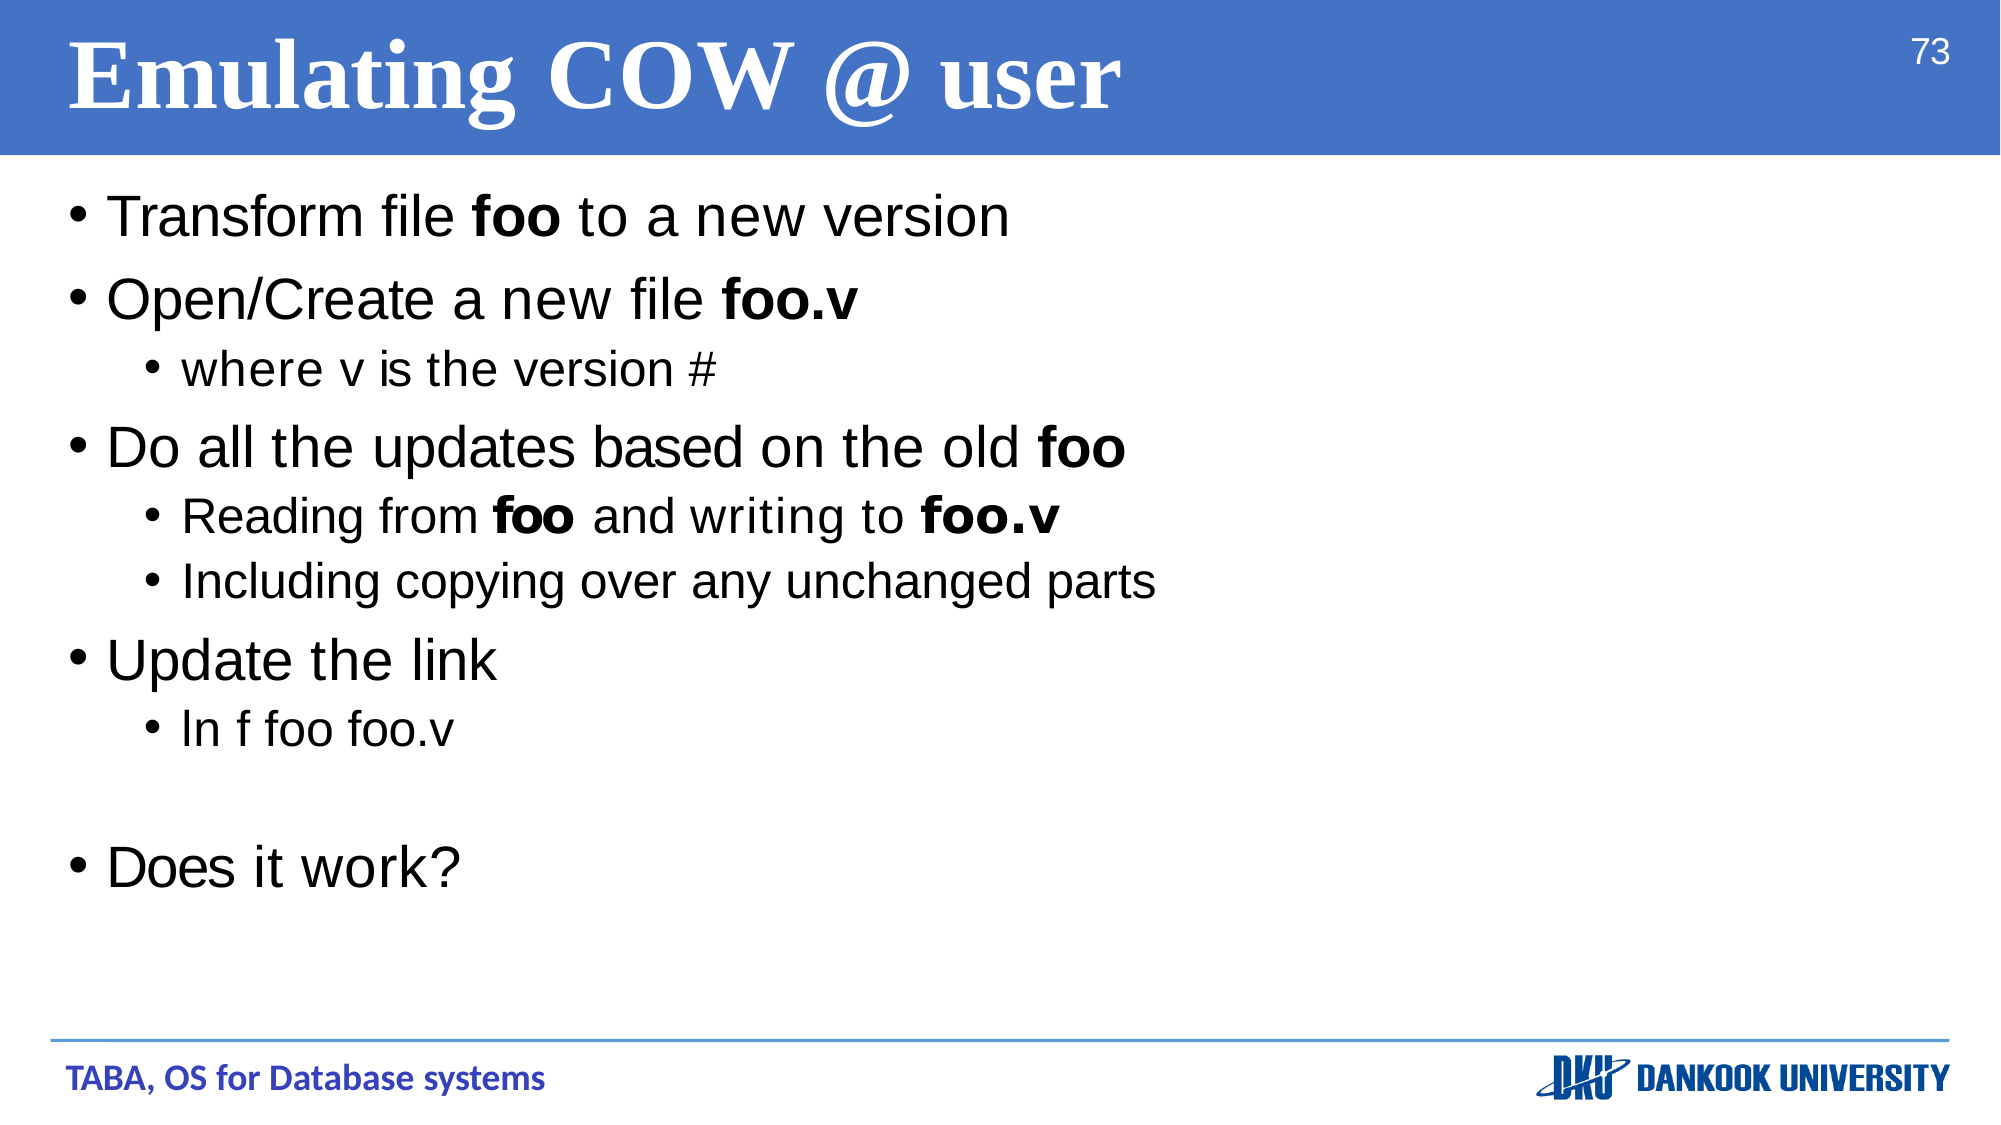

# Emulating	COW @ user level
73
Transform file foo to a new version
Open/Create a new file foo.v
where v is the version #
Do all the updates based on the old foo
Reading from foo and writing to foo.v
Including copying over any unchanged parts
Update the link
ln ­f foo foo.v

Does it work?
TABA, OS for Database systems